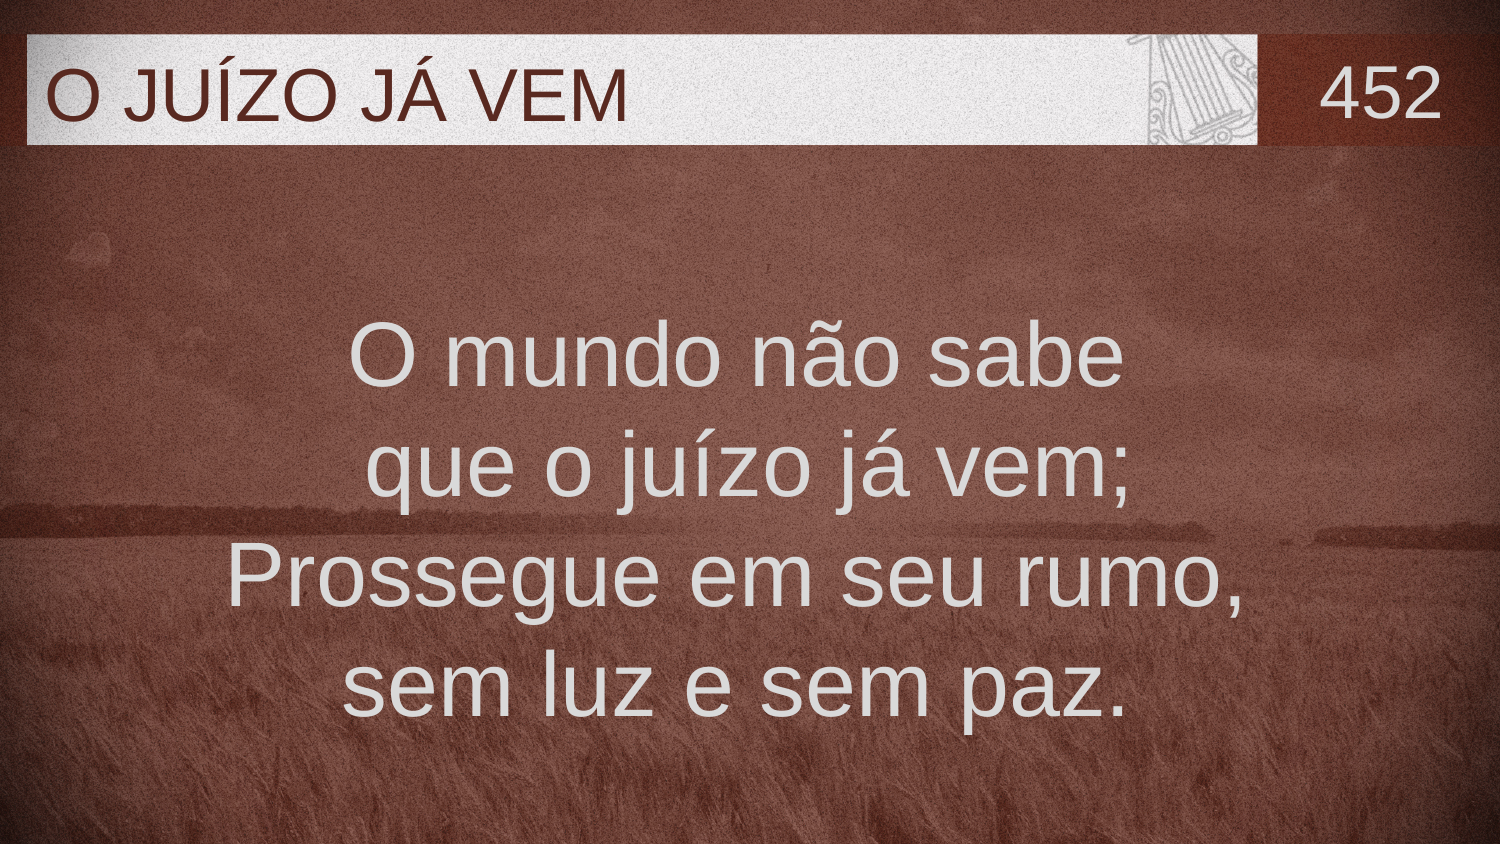

# O JUÍZO JÁ VEM
452
O mundo não sabe
que o juízo já vem;
Prossegue em seu rumo,
sem luz e sem paz.